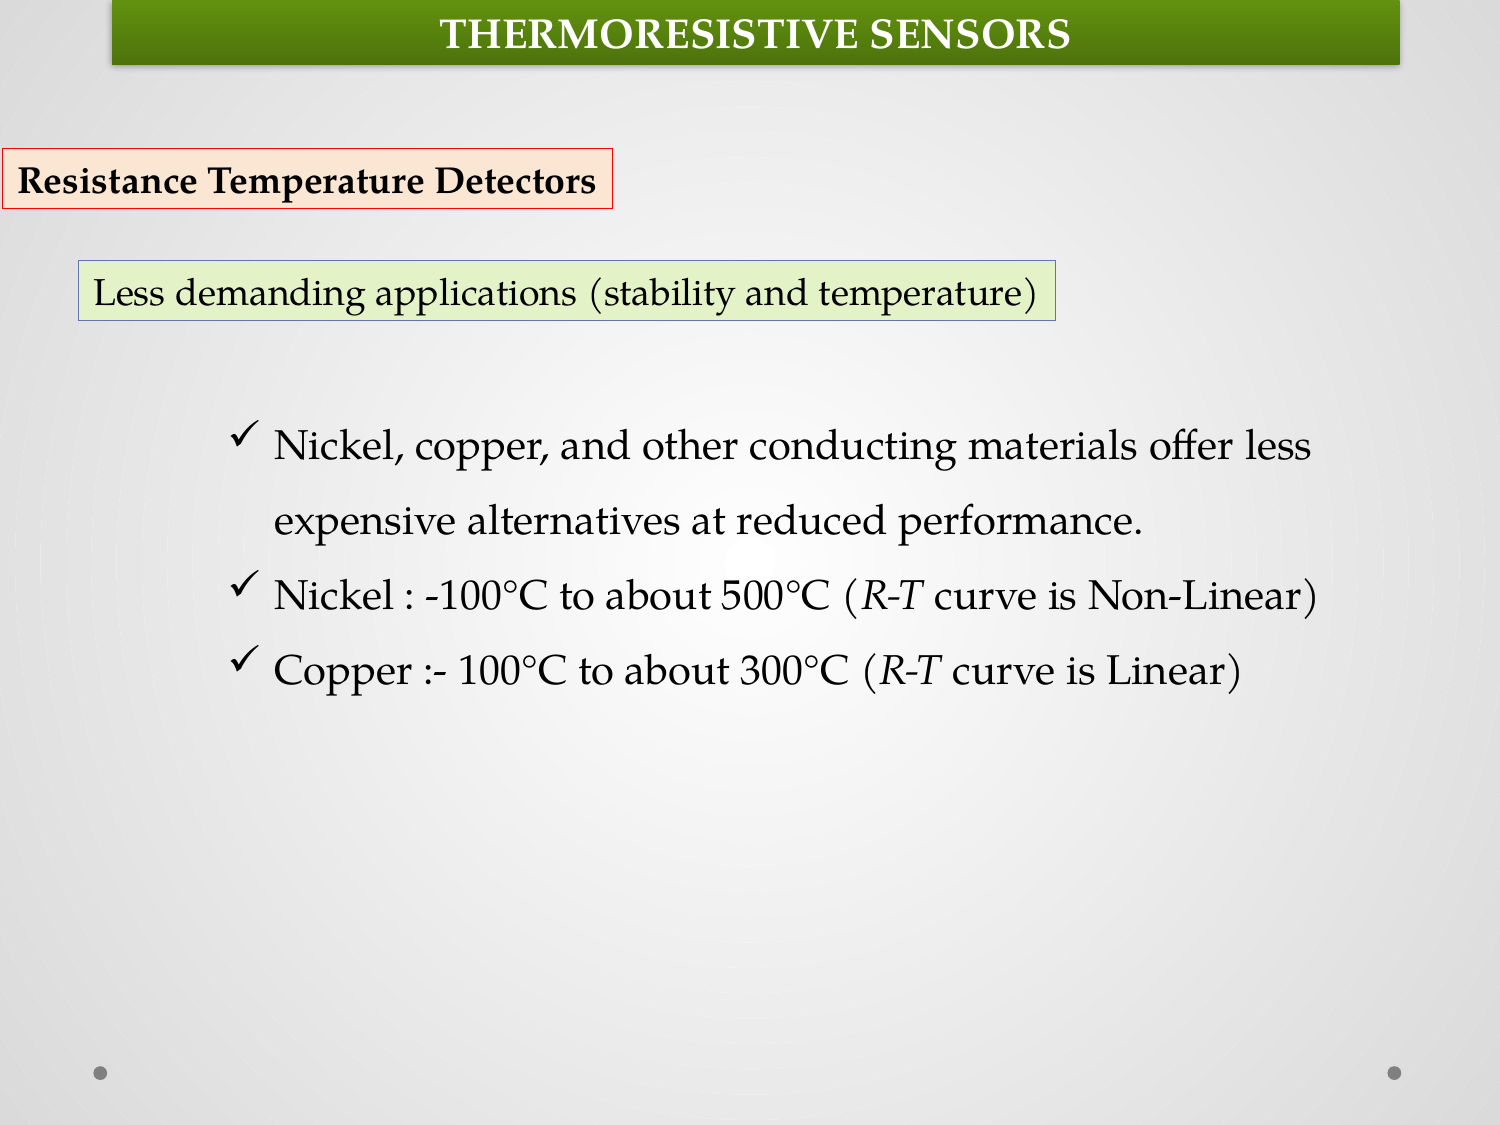

THERMORESISTIVE SENSORS
Resistance Temperature Detectors
Less demanding applications (stability and temperature)
Nickel, copper, and other conducting materials offer less expensive alternatives at reduced performance.
Nickel : -100°C to about 500°C (R-T curve is Non-Linear)
Copper :- 100°C to about 300°C (R-T curve is Linear)